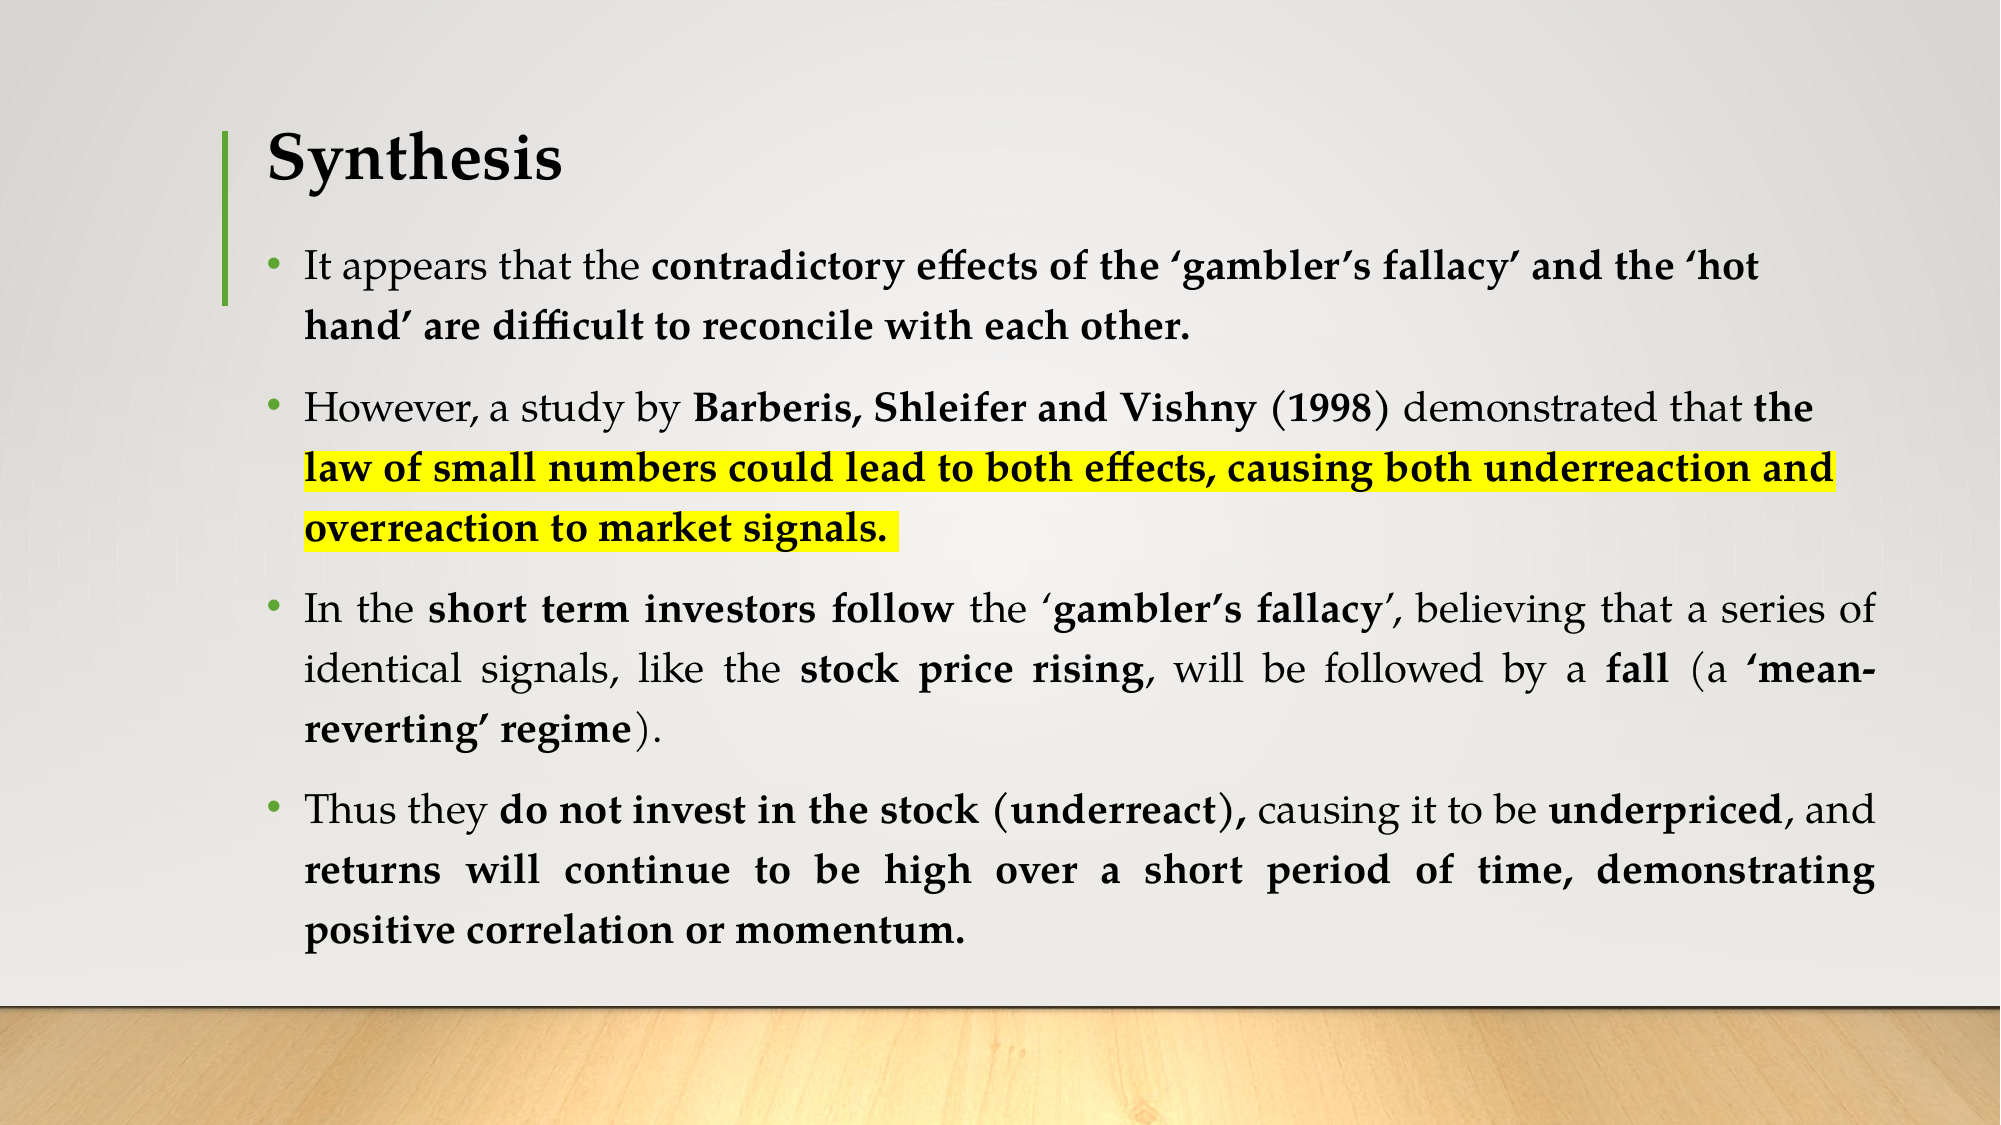

# Synthesis
It appears that the contradictory effects of the ‘gambler’s fallacy’ and the ‘hot hand’ are difficult to reconcile with each other.
However, a study by Barberis, Shleifer and Vishny (1998) demonstrated that the law of small numbers could lead to both effects, causing both underreaction and overreaction to market signals.
In the short term investors follow the ‘gambler’s fallacy’, believing that a series of identical signals, like the stock price rising, will be followed by a fall (a ‘mean-reverting’ regime).
Thus they do not invest in the stock (underreact), causing it to be underpriced, and returns will continue to be high over a short period of time, demonstrating positive correlation or momentum.